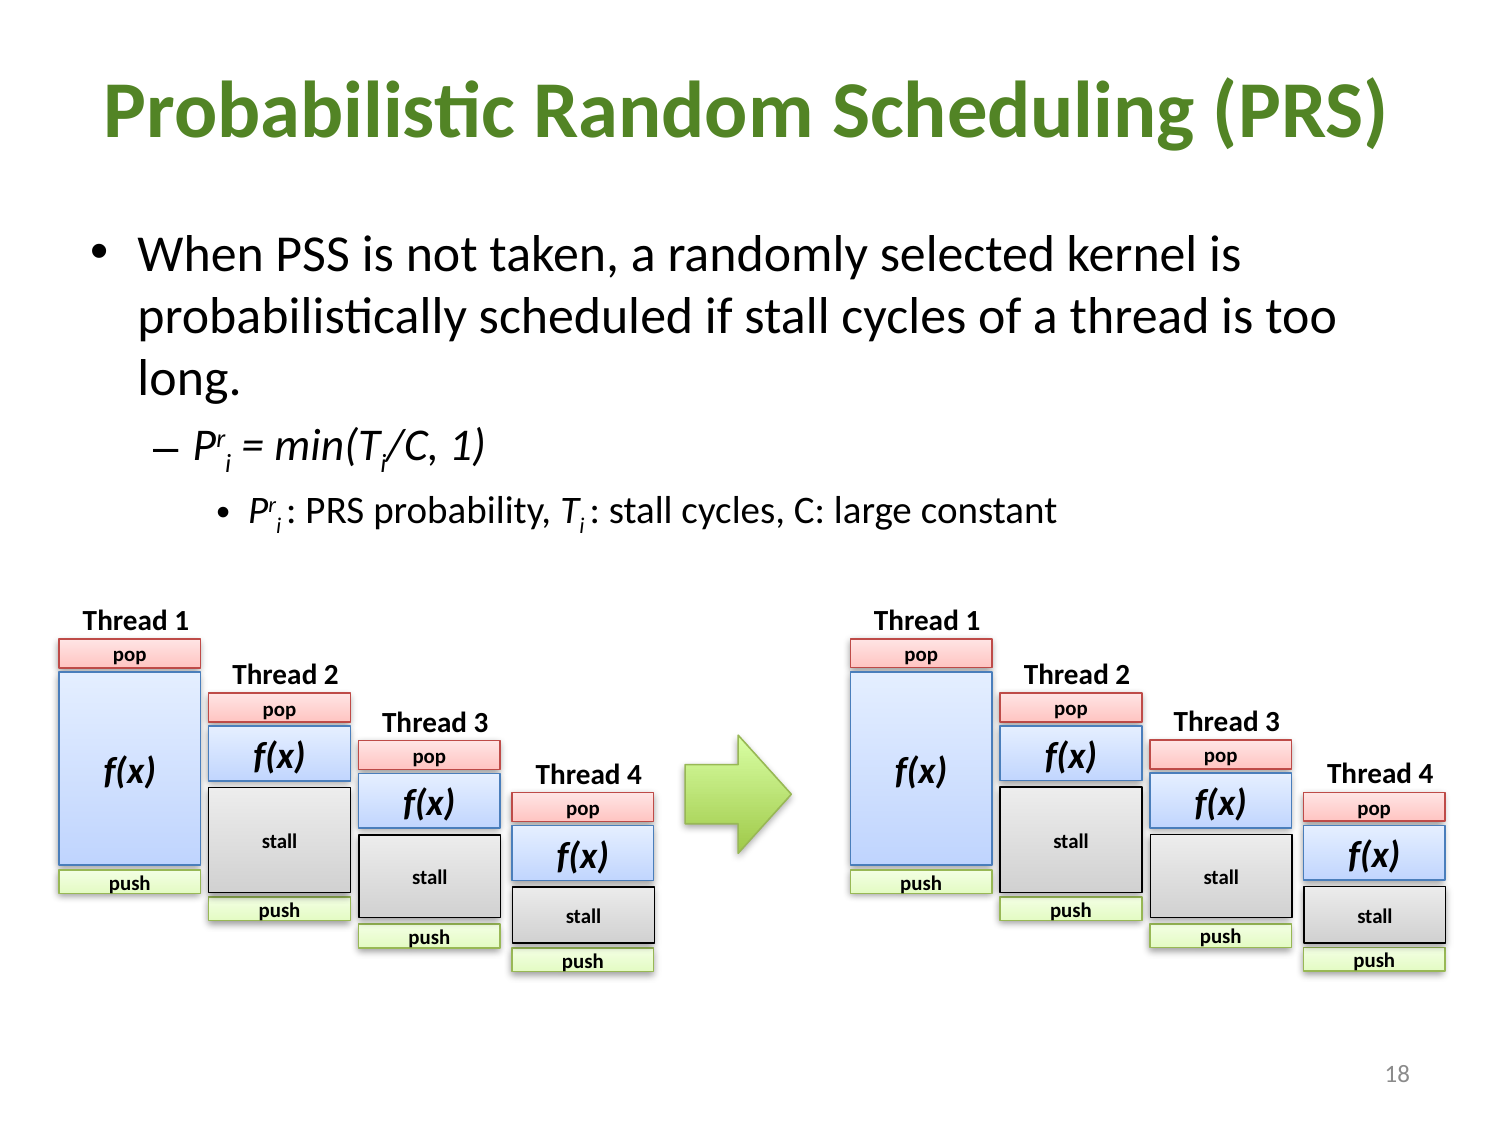

# Probabilistic Random Scheduling (PRS)
When PSS is not taken, a randomly selected kernel is probabilistically scheduled if stall cycles of a thread is too long.
Pri = min(Ti/C, 1)
Pri : PRS probability, Ti : stall cycles, C: large constant

Thread 1
Thread 1
pop
Thread 2
f(x)
pop
Thread 3
f(x)
pop
Thread 4
f(x)
stall
pop
f(x)
stall
push
stall
push
push
push
pop
Thread 2
f(x)
pop
Thread 3
f(x)

pop
Thread 4
f(x)
stall
pop
f(x)
stall
push
stall
push
push
push
18